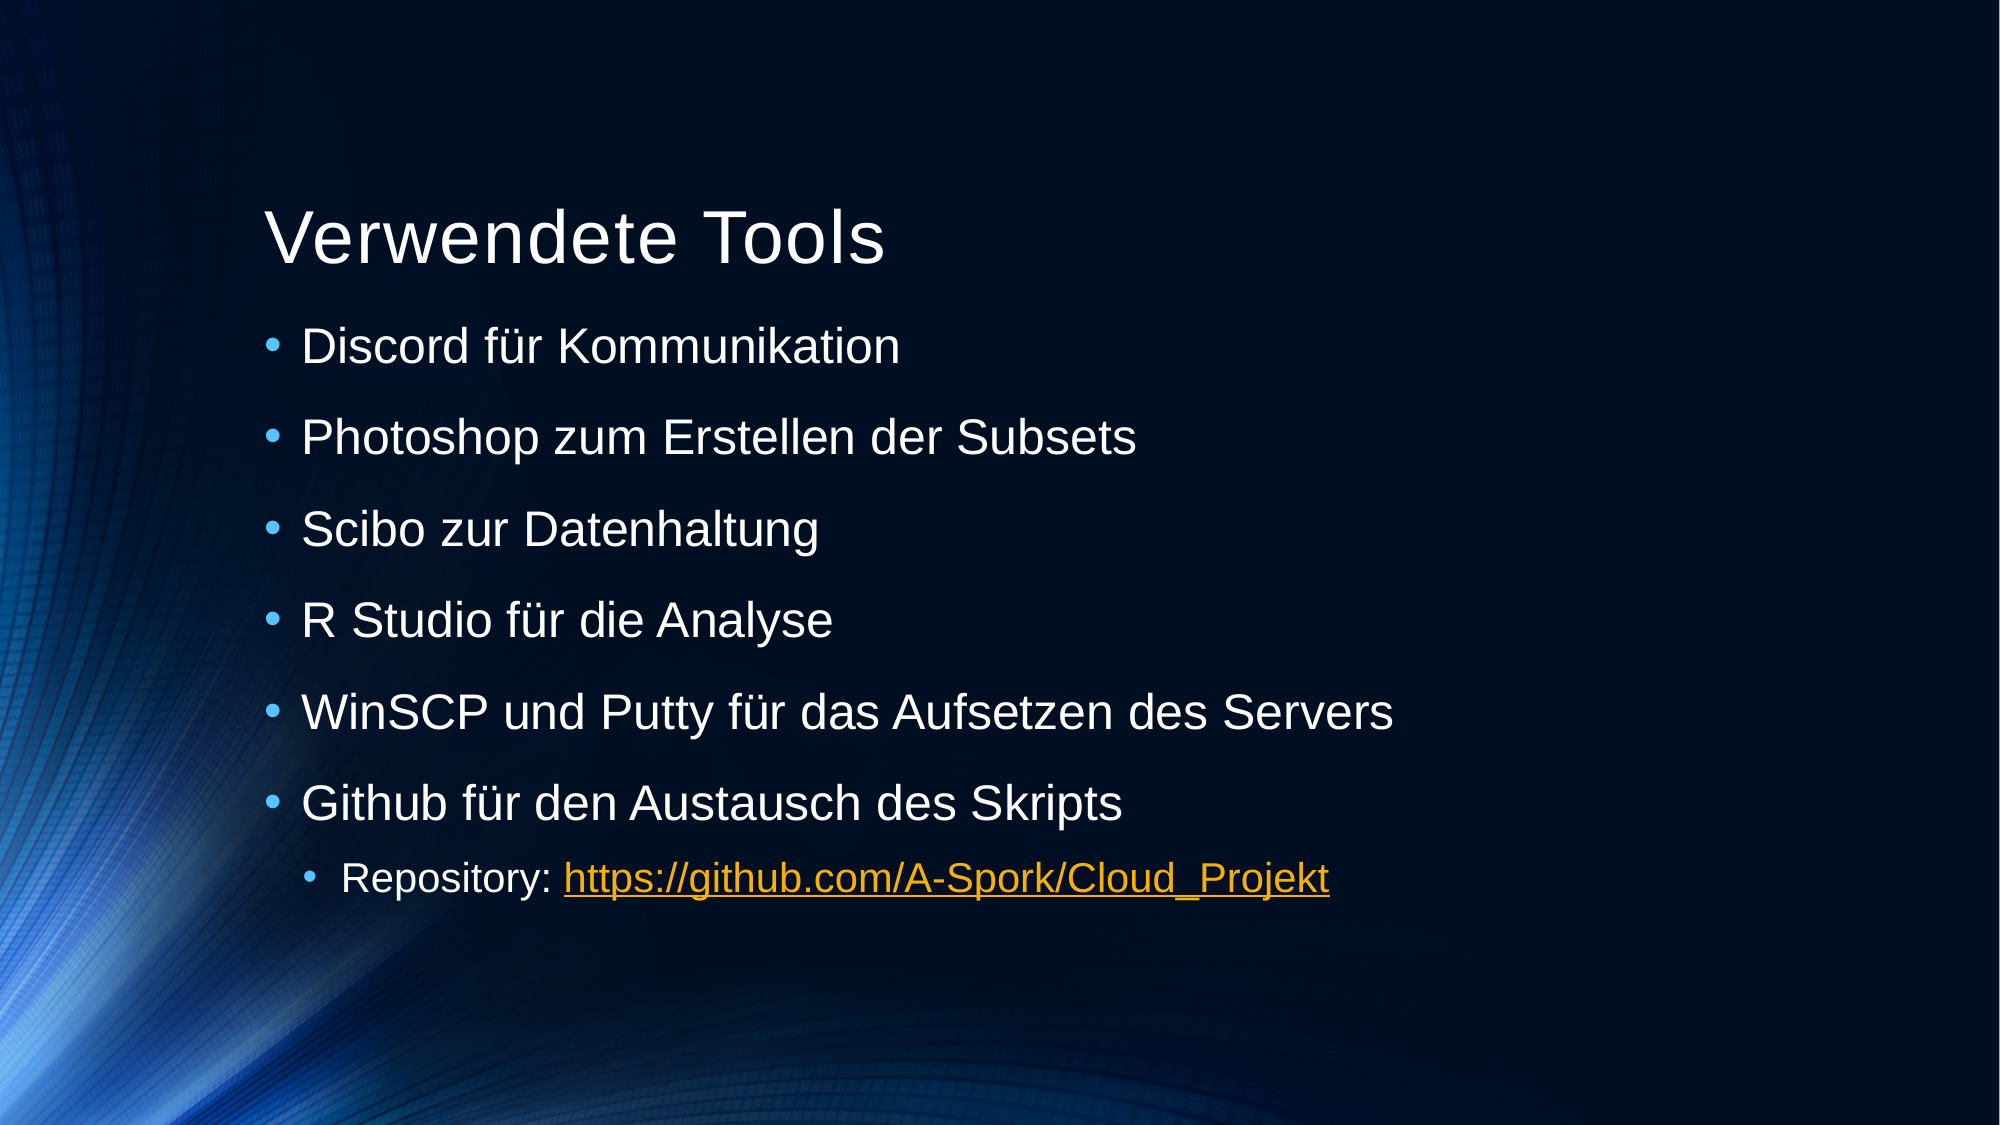

# Verwendete Tools
Discord für Kommunikation
Photoshop zum Erstellen der Subsets
Scibo zur Datenhaltung
R Studio für die Analyse
WinSCP und Putty für das Aufsetzen des Servers
Github für den Austausch des Skripts
Repository: https://github.com/A-Spork/Cloud_Projekt